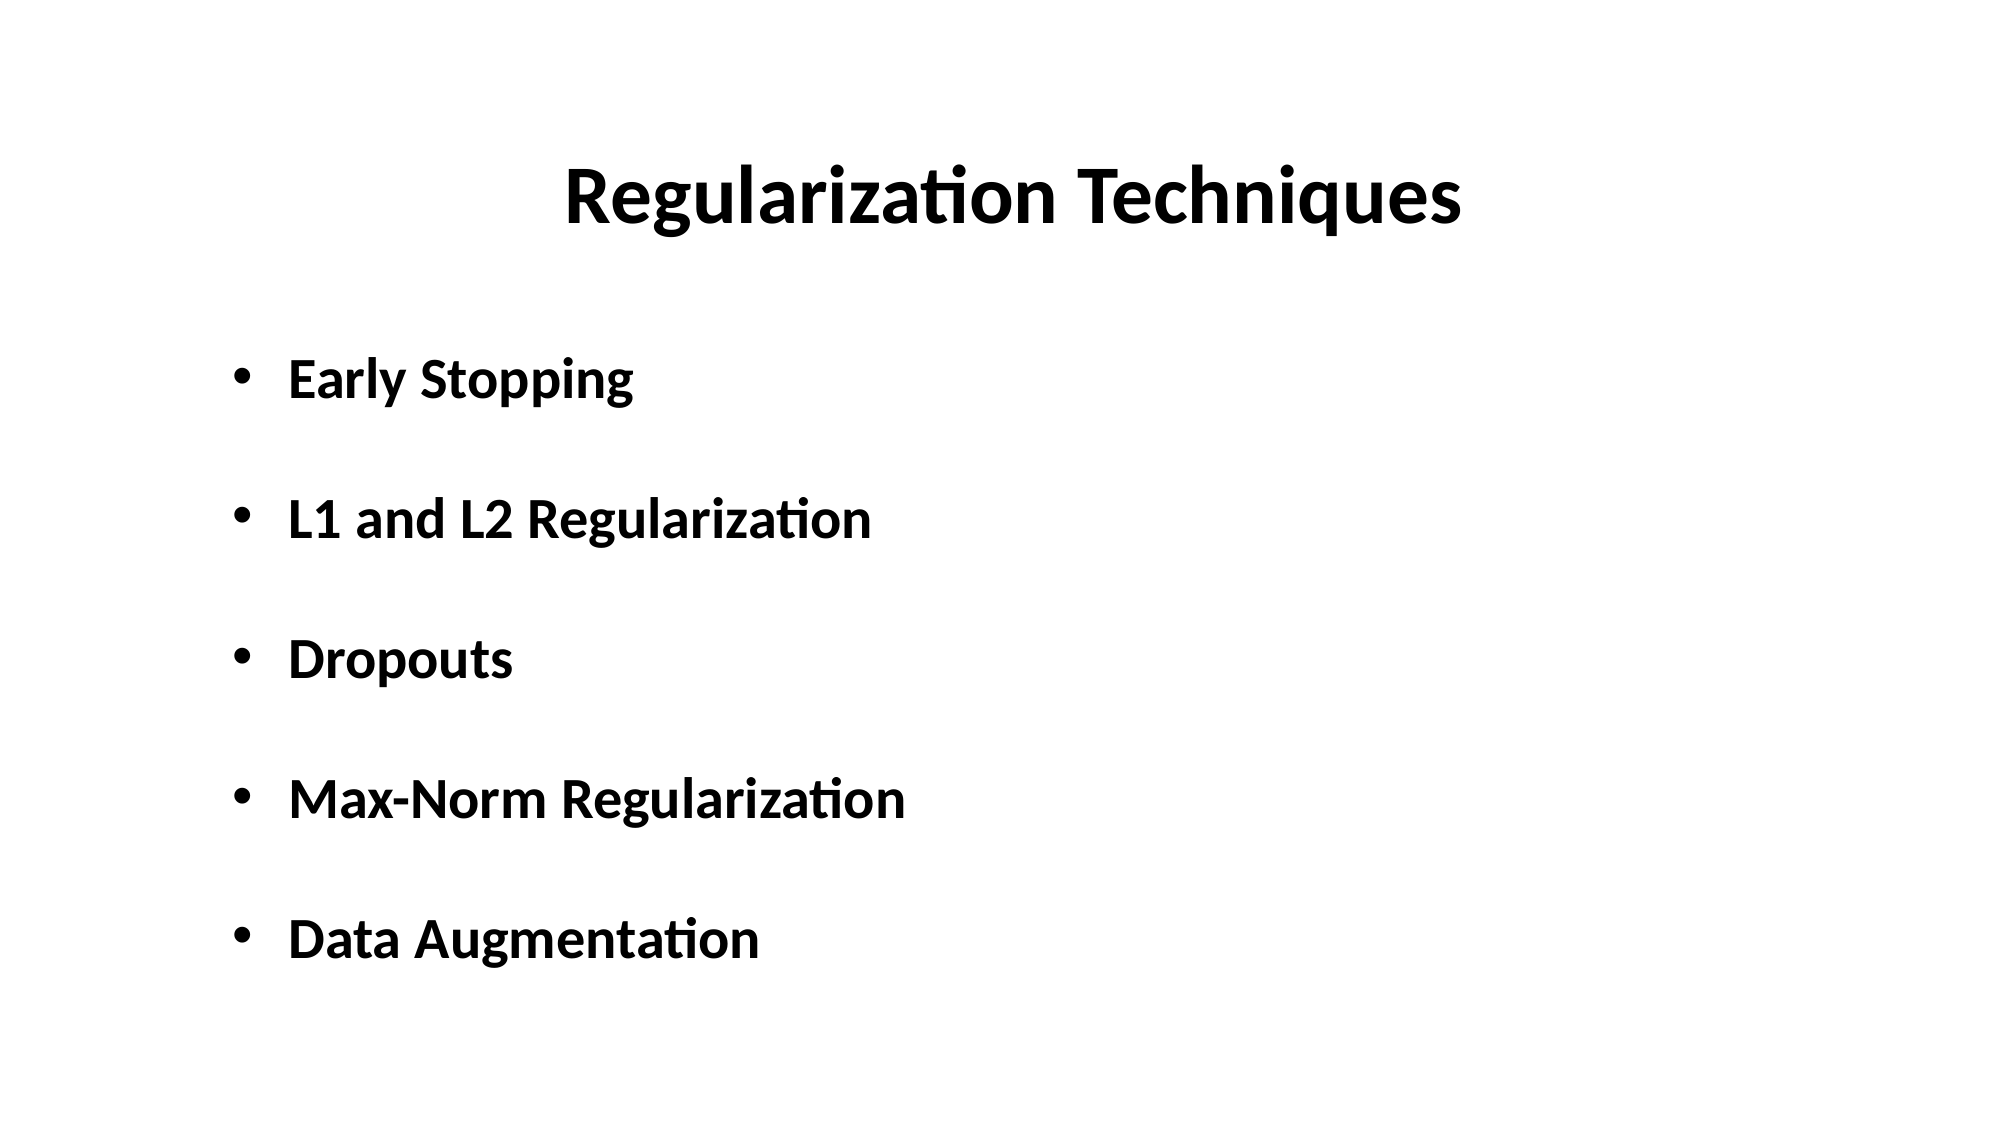

Regularization Techniques

Early Stopping

L1 and L2 Regularization

Dropouts

Max-Norm Regularization

Data Augmentation